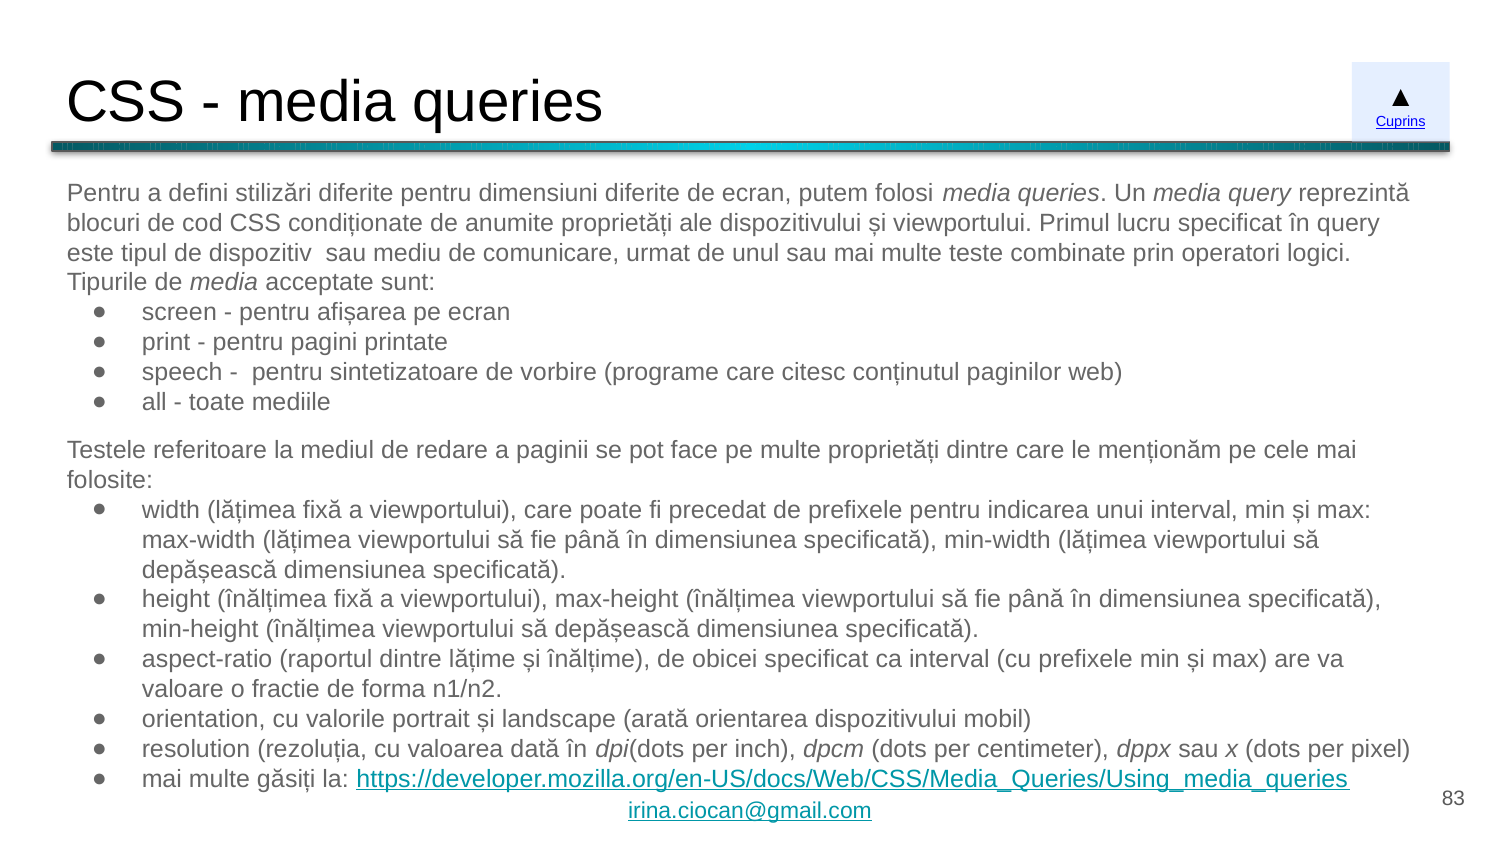

# CSS - media queries
▲
Cuprins

Pentru a defini stilizări diferite pentru dimensiuni diferite de ecran, putem folosi media queries. Un media query reprezintă blocuri de cod CSS condiționate de anumite proprietăți ale dispozitivului și viewportului. Primul lucru specificat în query este tipul de dispozitiv  sau mediu de comunicare, urmat de unul sau mai multe teste combinate prin operatori logici.
Tipurile de media acceptate sunt:
screen - pentru afișarea pe ecran
print - pentru pagini printate
speech -  pentru sintetizatoare de vorbire (programe care citesc conținutul paginilor web)
all - toate mediile
Testele referitoare la mediul de redare a paginii se pot face pe multe proprietăți dintre care le menționăm pe cele mai folosite:
width (lățimea fixă a viewportului), care poate fi precedat de prefixele pentru indicarea unui interval, min și max: max-width (lățimea viewportului să fie până în dimensiunea specificată), min-width (lățimea viewportului să depășească dimensiunea specificată).
height (înălțimea fixă a viewportului), max-height (înălțimea viewportului să fie până în dimensiunea specificată), min-height (înălțimea viewportului să depășească dimensiunea specificată).
aspect-ratio (raportul dintre lățime și înălțime), de obicei specificat ca interval (cu prefixele min și max) are va valoare o fractie de forma n1/n2.
orientation, cu valorile portrait și landscape (arată orientarea dispozitivului mobil)
resolution (rezoluția, cu valoarea dată în dpi(dots per inch), dpcm (dots per centimeter), dppx sau x (dots per pixel)
mai multe găsiți la: https://developer.mozilla.org/en-US/docs/Web/CSS/Media_Queries/Using_media_queries
83
irina.ciocan@gmail.com